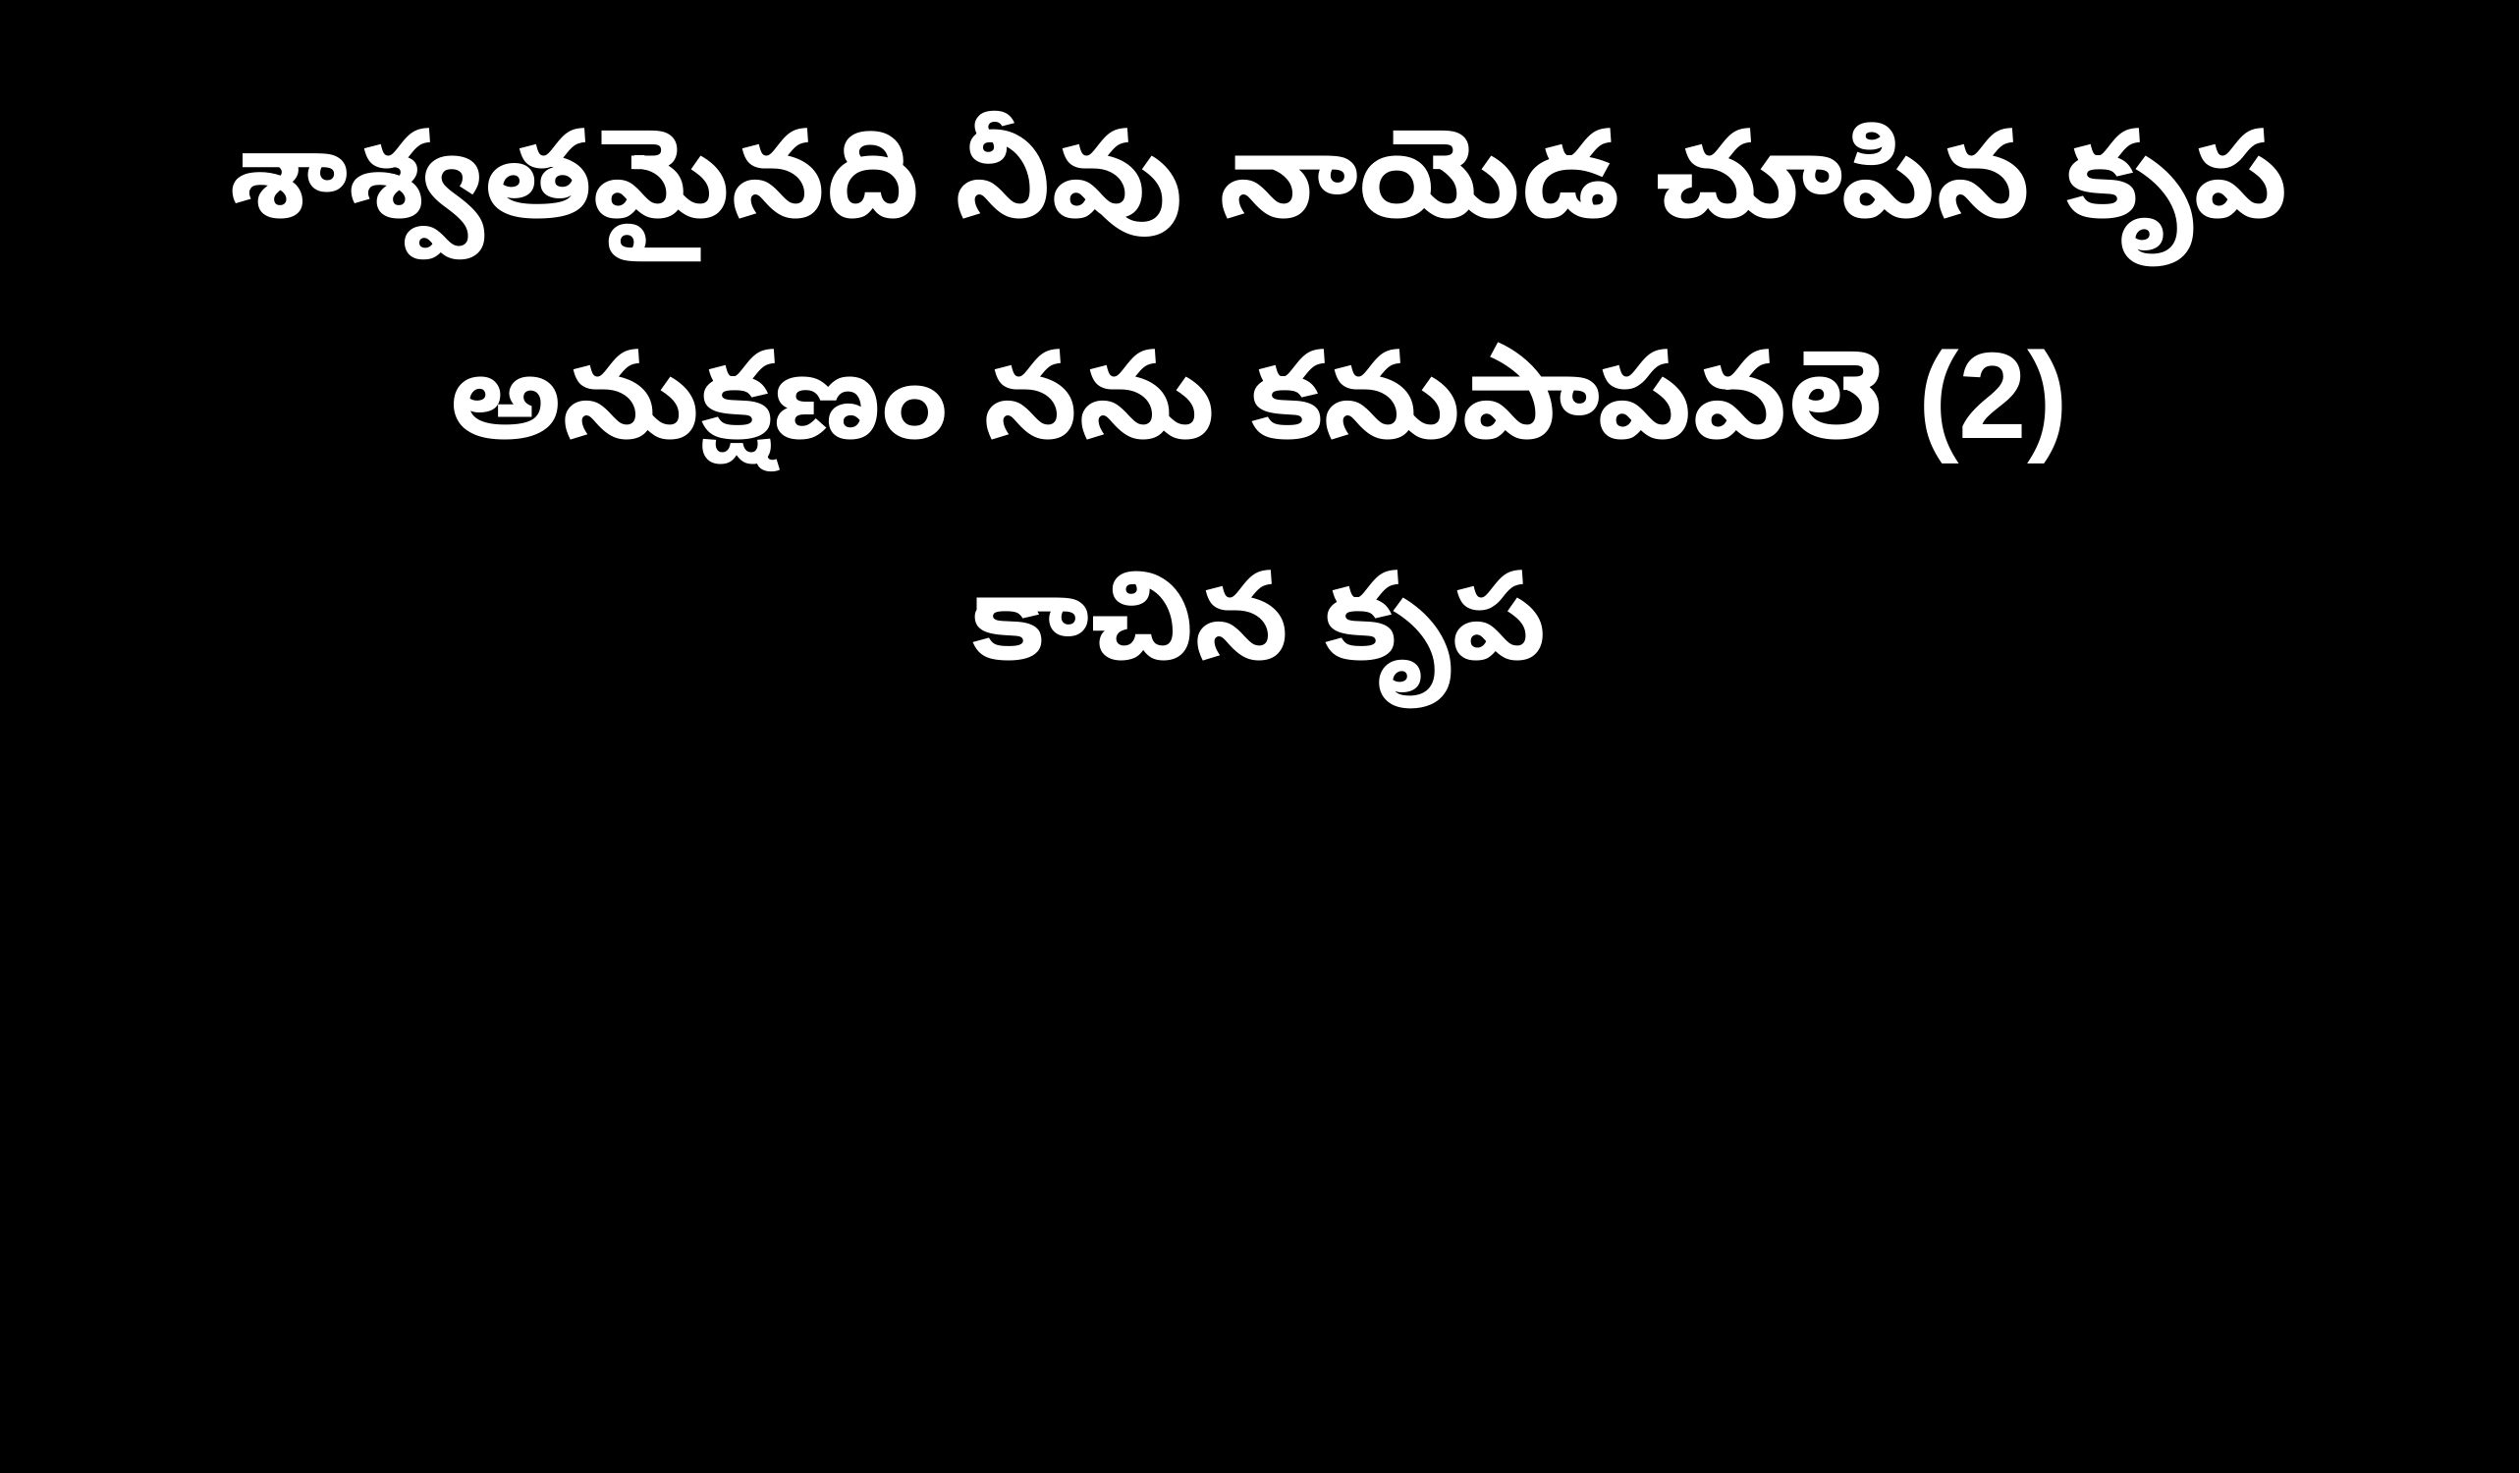

శాశ్వతమైనది నీవు నాయెడ చూపిన కృప
అనుక్షణం నను కనుపాపవలె (2)
కాచిన కృప